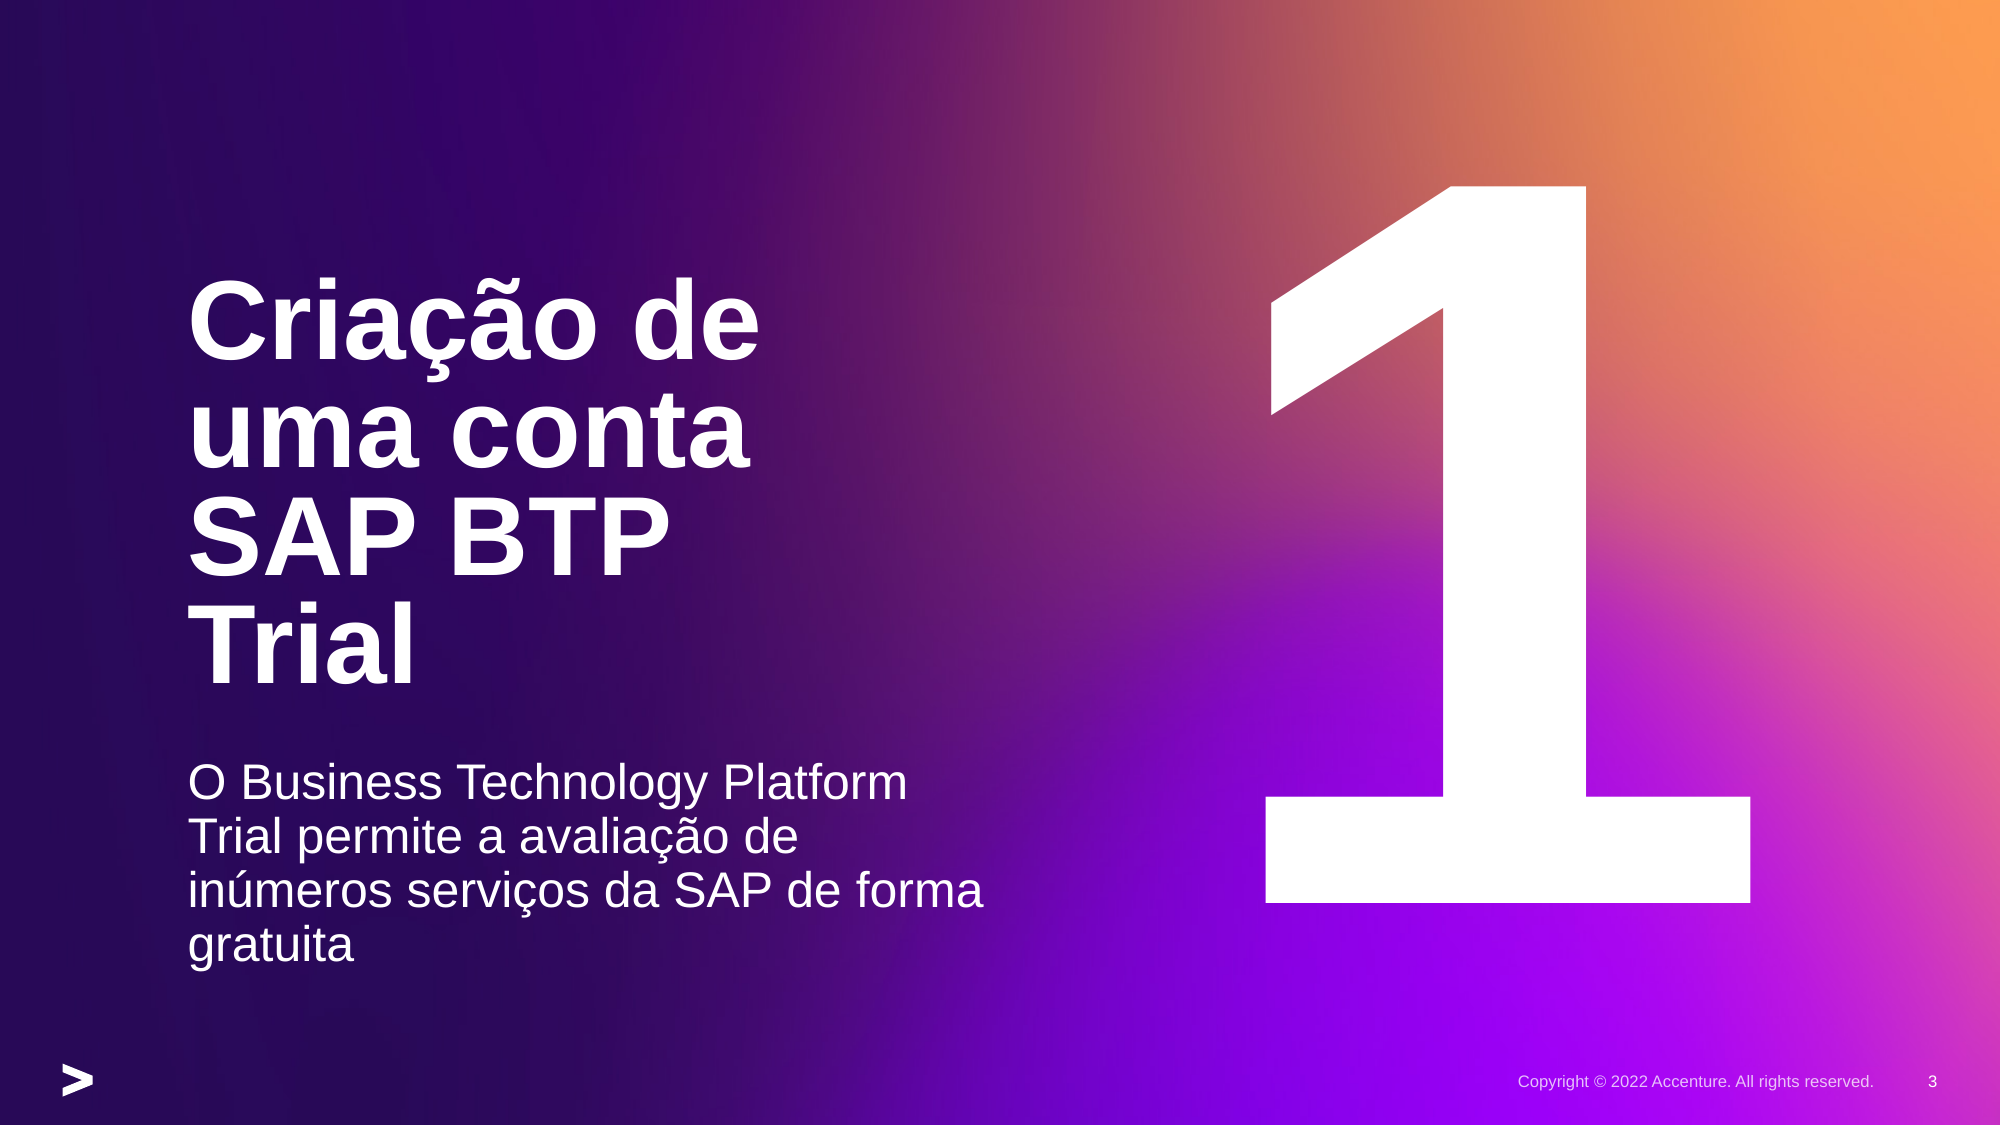

1
# Criação de uma conta SAP BTP Trial
O Business Technology Platform Trial permite a avaliação de inúmeros serviços da SAP de forma gratuita
Copyright © 2022 Accenture. All rights reserved.
3